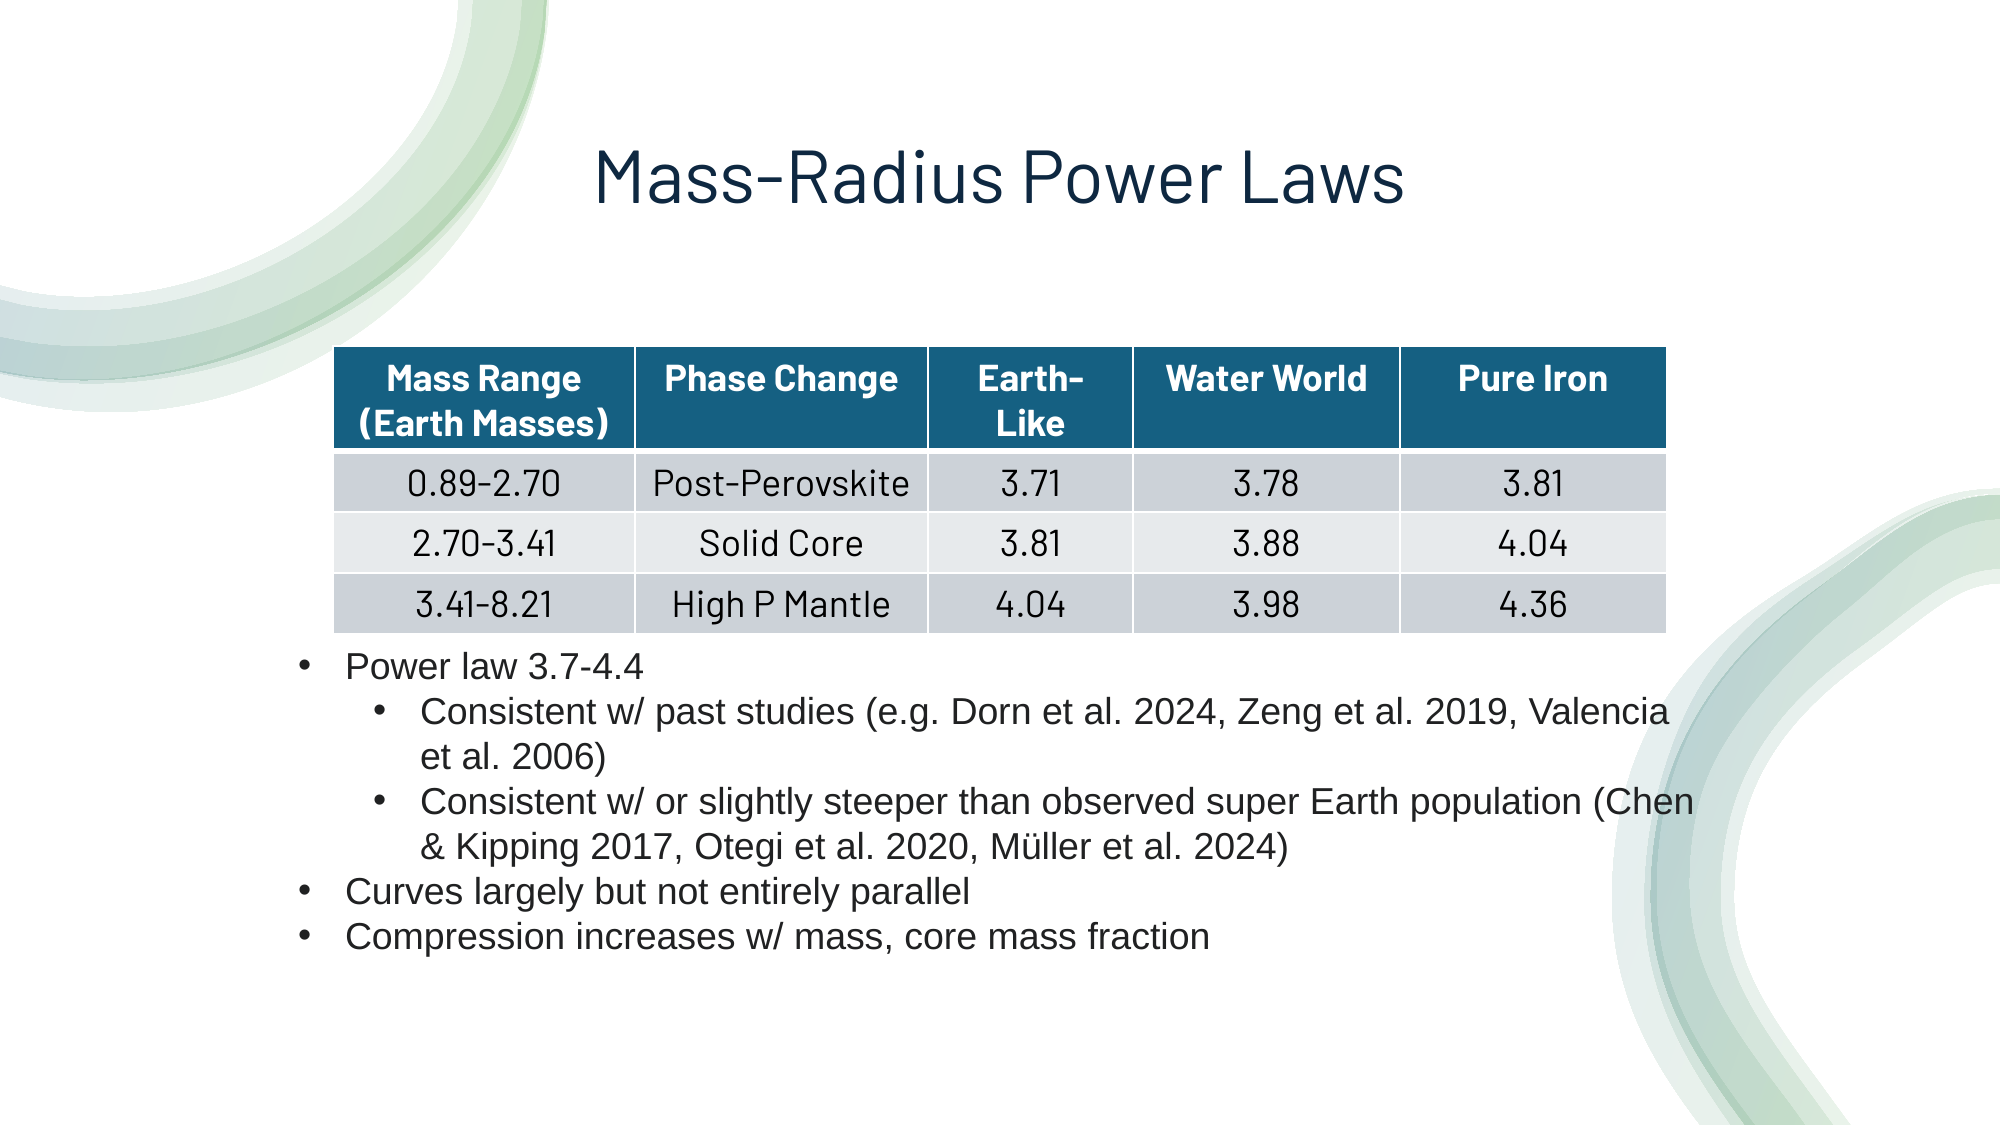

# Mass-Radius Power Laws
| Mass Range (Earth Masses) | Phase Change | Earth-Like | Water World | Pure Iron |
| --- | --- | --- | --- | --- |
| 0.89-2.70 | Post-Perovskite | 3.71 | 3.78 | 3.81 |
| 2.70-3.41 | Solid Core | 3.81 | 3.88 | 4.04 |
| 3.41-8.21 | High P Mantle | 4.04 | 3.98 | 4.36 |

Power law 3.7-4.4
Consistent w/ past studies (e.g. Dorn et al. 2024, Zeng et al. 2019, Valencia et al. 2006)
Consistent w/ or slightly steeper than observed super Earth population (Chen & Kipping 2017, Otegi et al. 2020, Müller et al. 2024)
Curves largely but not entirely parallel
Compression increases w/ mass, core mass fraction